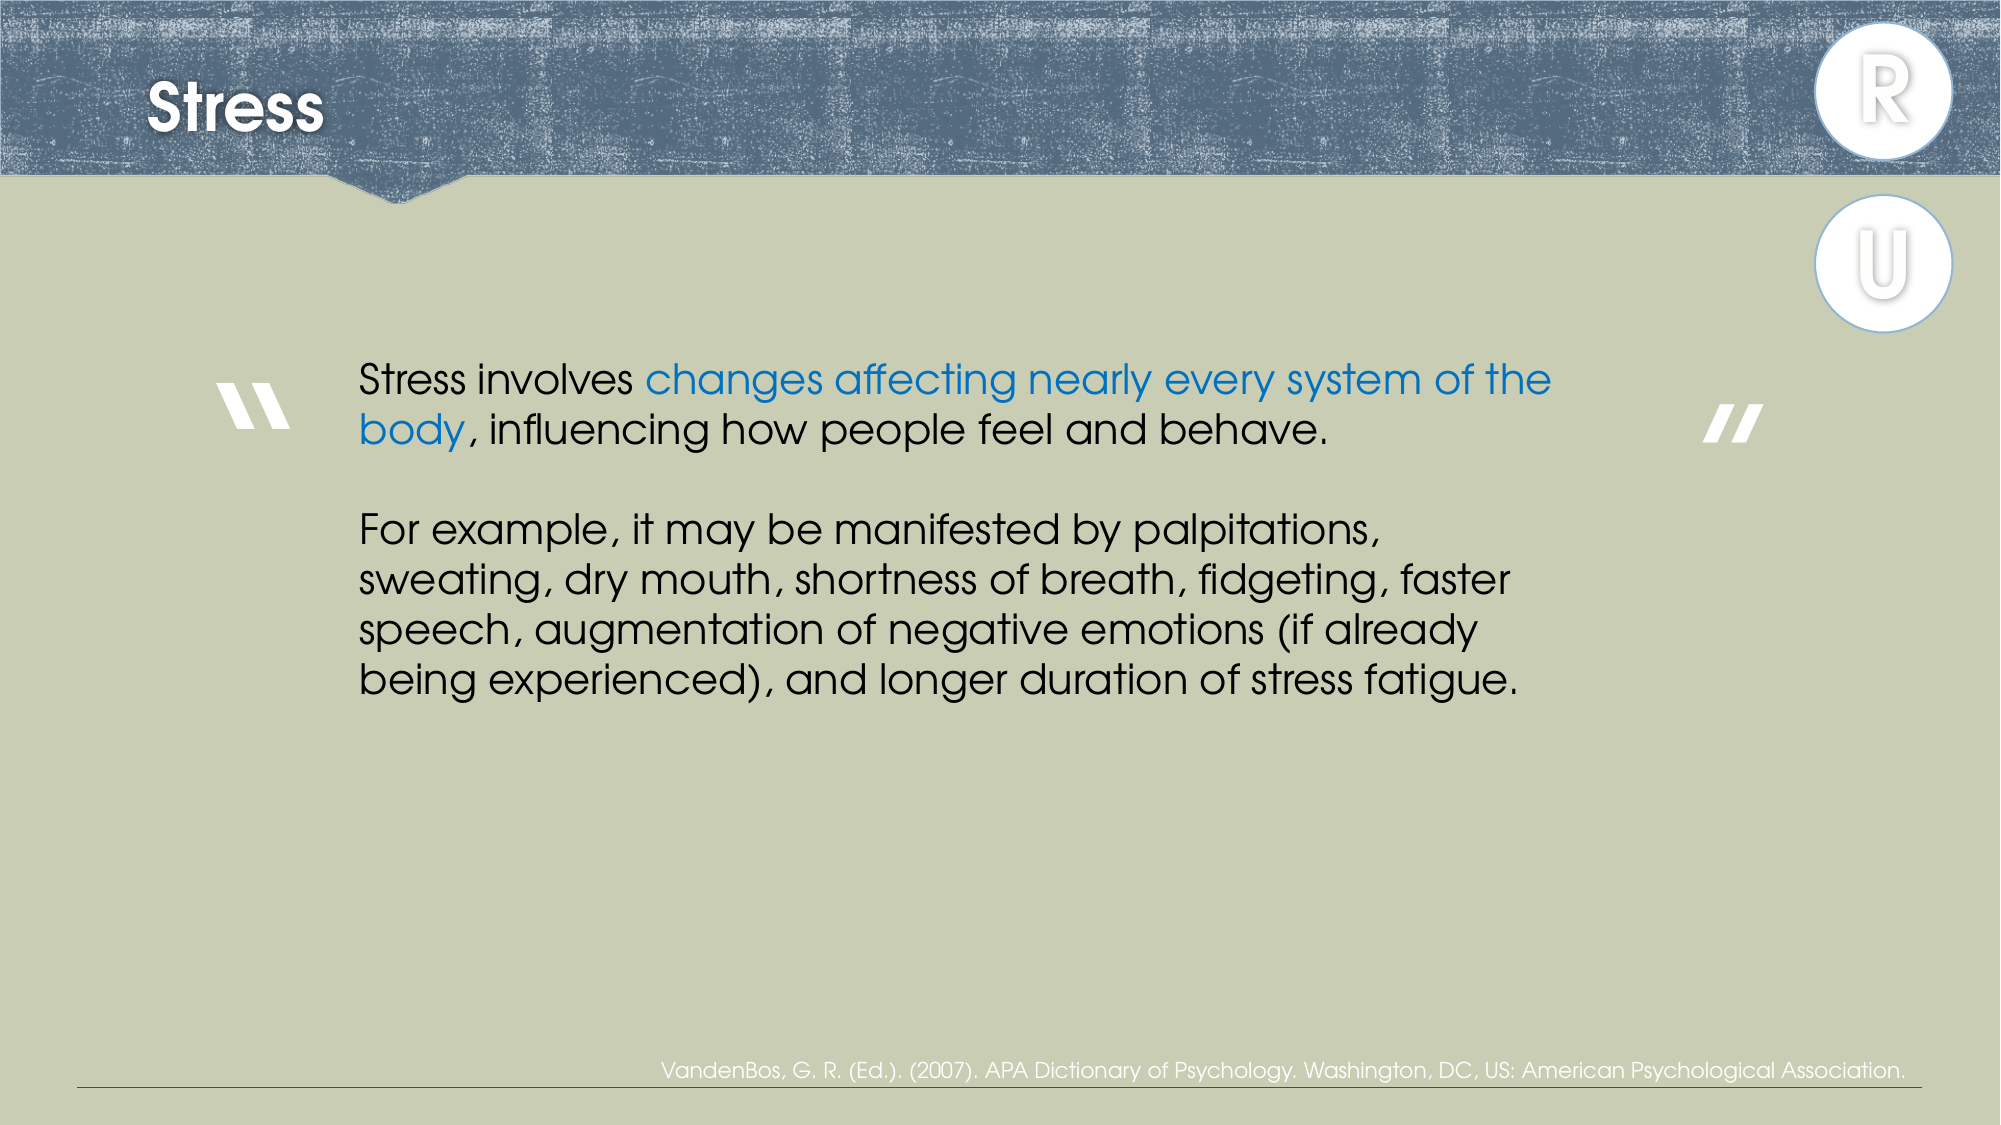

R
# Stress

U
“
”

Stress involves changes affecting nearly every system of the body, influencing how people feel and behave.

For example, it may be manifested by palpitations, sweating, dry mouth, shortness of breath, fidgeting, faster speech, augmentation of negative emotions (if already being experienced), and longer duration of stress fatigue.
VandenBos, G. R. (Ed.). (2007). APA Dictionary of Psychology. Washington, DC, US: American Psychological Association.